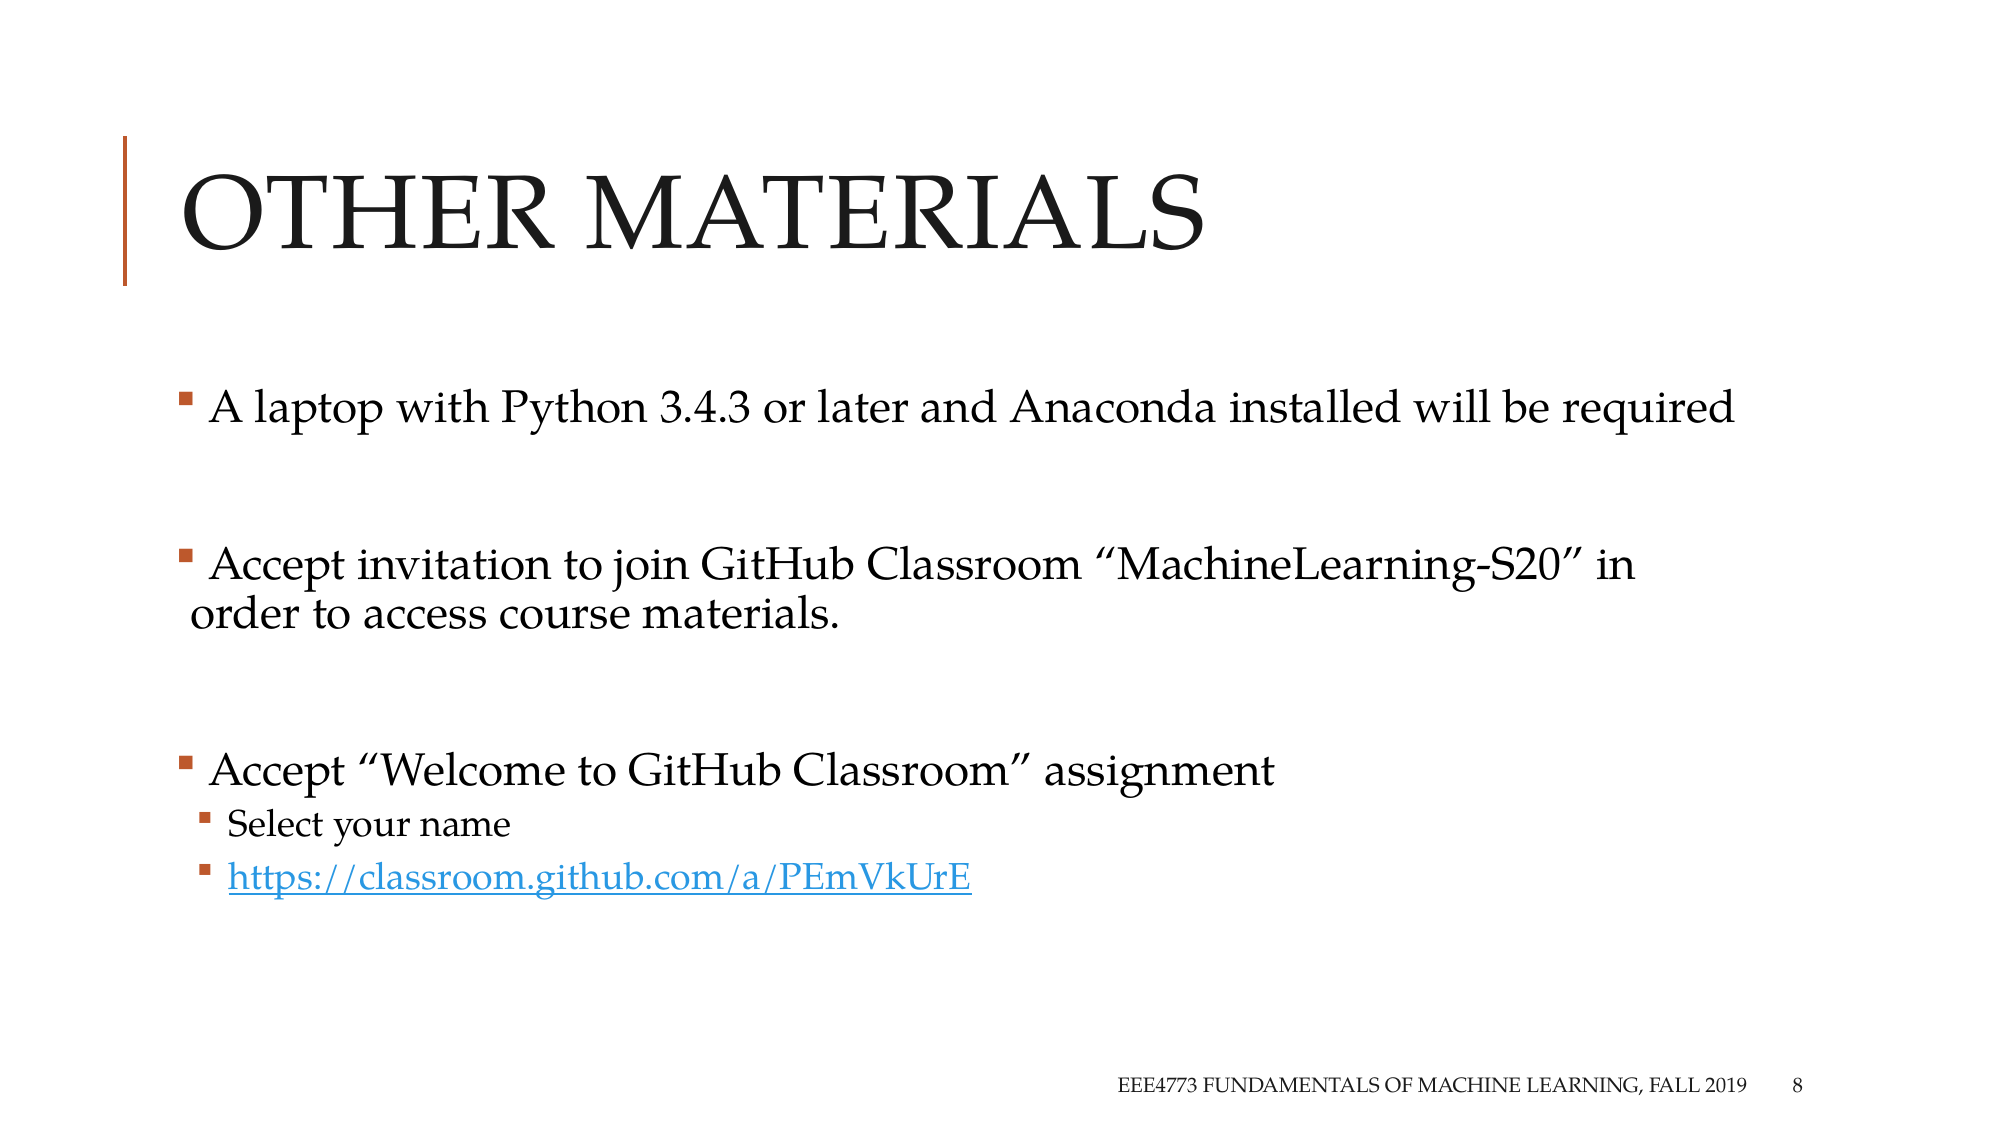

# Other Materials
 A laptop with Python 3.4.3 or later and Anaconda installed will be required

 Accept invitation to join GitHub Classroom “MachineLearning-S20” in order to access course materials.

 Accept “Welcome to GitHub Classroom” assignment
 Select your name
 https://classroom.github.com/a/PEmVkUrE
EEE4773 Fundamentals of Machine Learning, Fall 2019
8